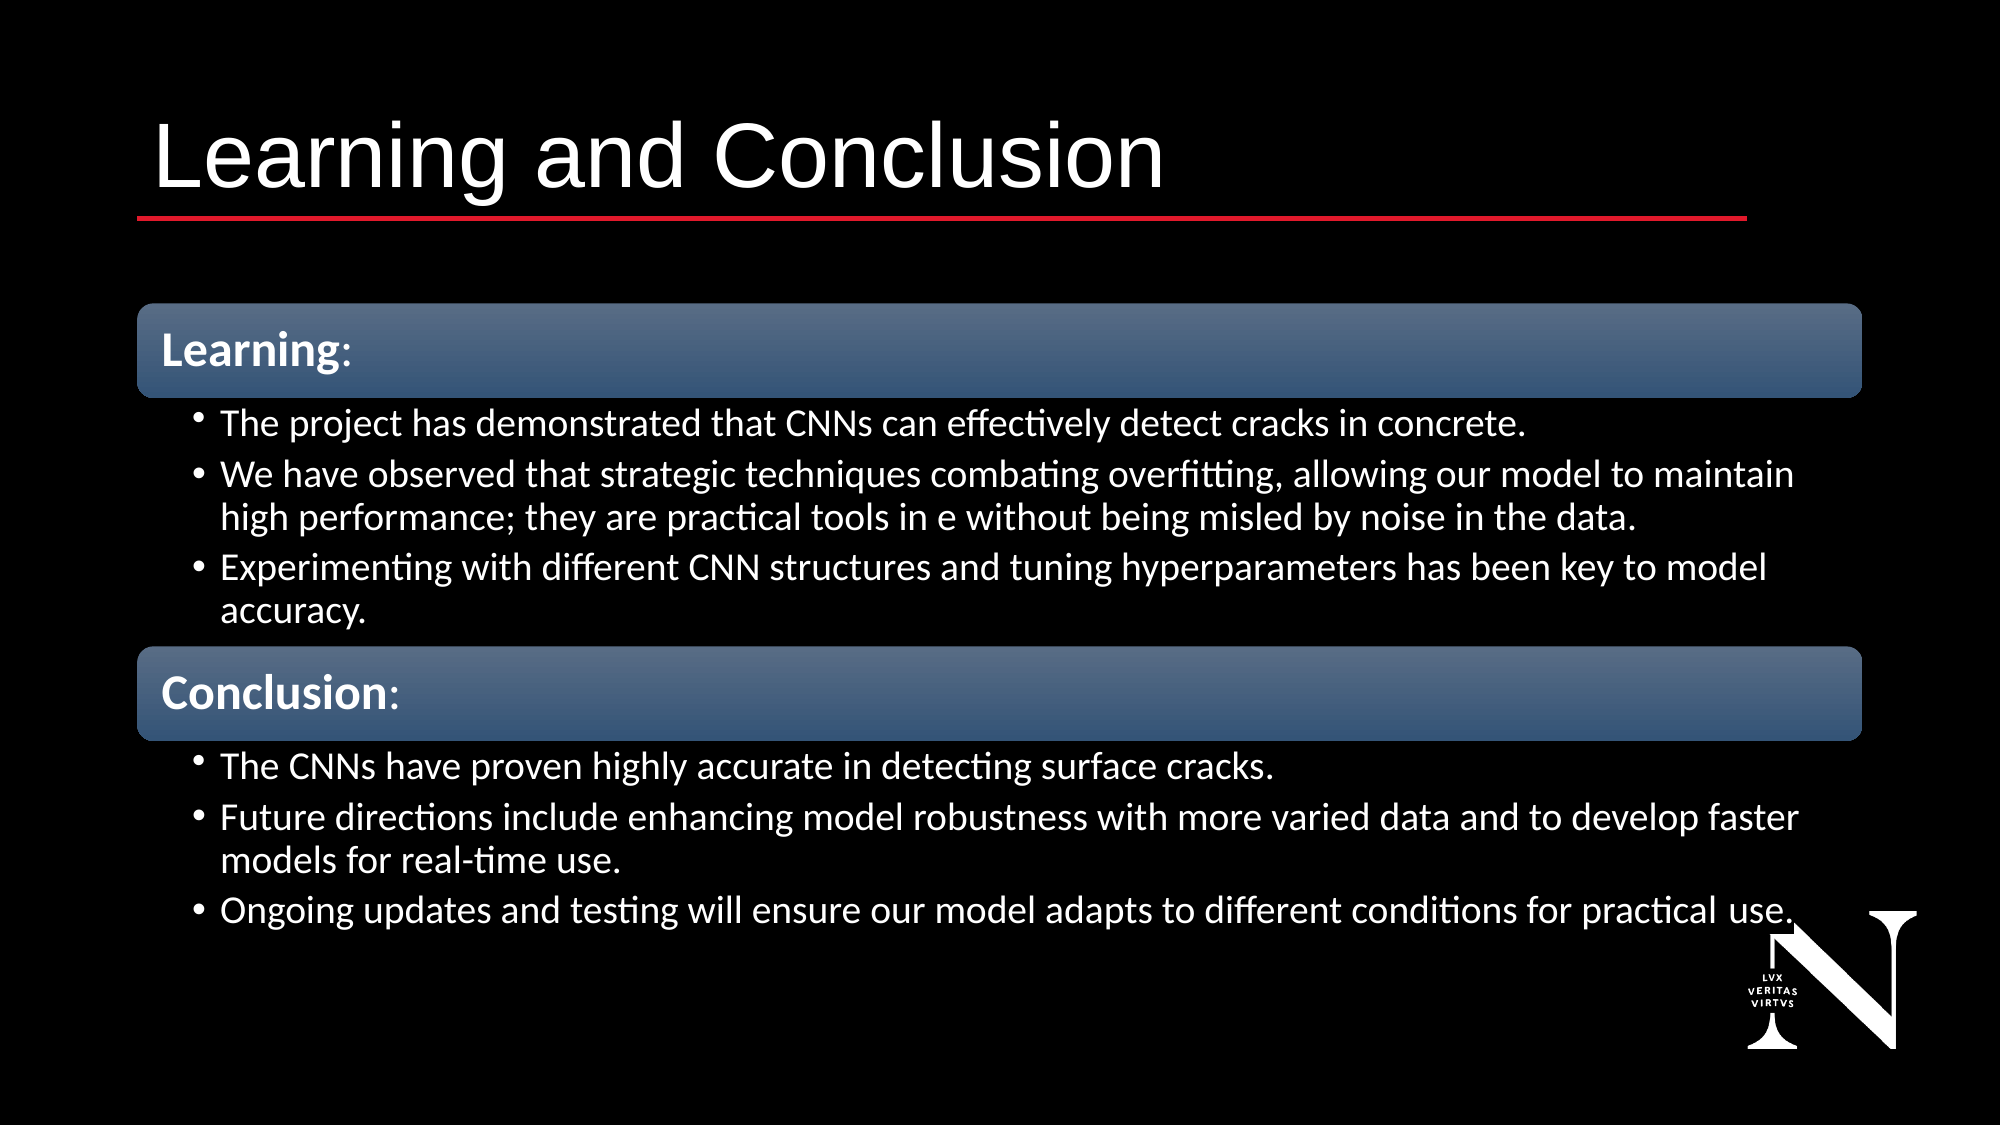

# Learning and Conclusion
Learning:
The project has demonstrated that CNNs can effectively detect cracks in concrete.
We have observed that strategic techniques combating overfitting, allowing our model to maintain high performance; they are practical tools in e without being misled by noise in the data.
Experimenting with different CNN structures and tuning hyperparameters has been key to model accuracy.
Conclusion:
The CNNs have proven highly accurate in detecting surface cracks.
Future directions include enhancing model robustness with more varied data and to develop faster models for real-time use.
Ongoing updates and testing will ensure our model adapts to different conditions for practical use.